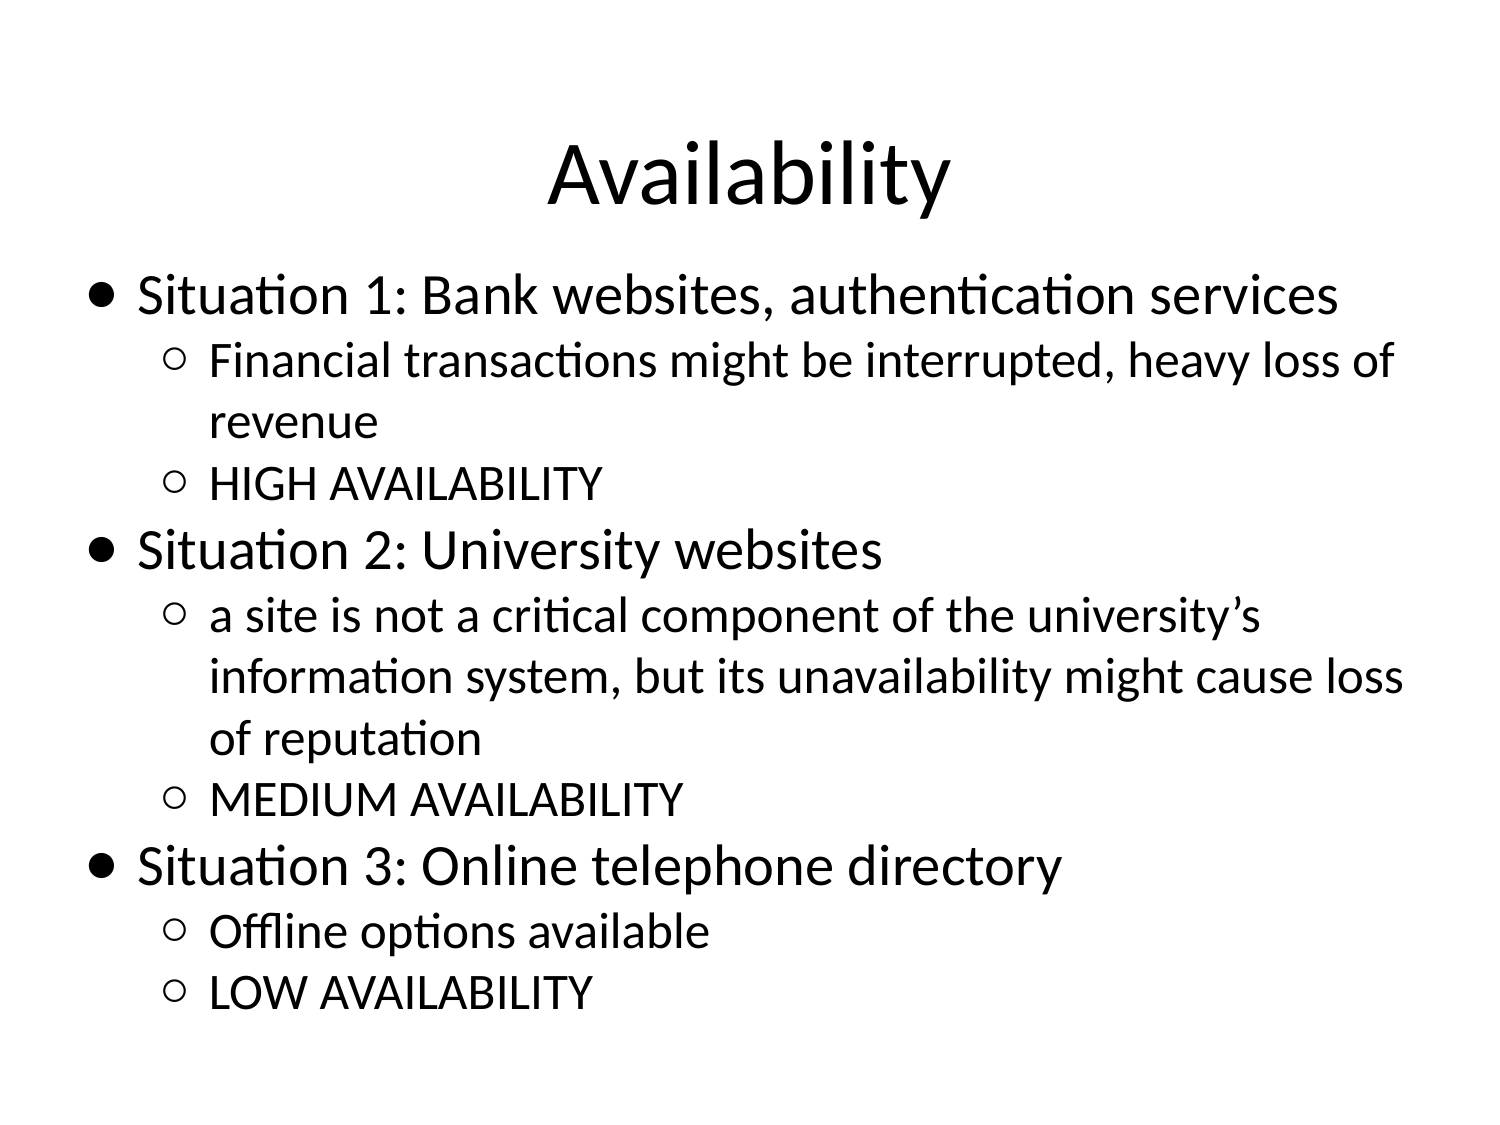

# Availability
Situation 1: Bank websites, authentication services
Financial transactions might be interrupted, heavy loss of revenue
HIGH AVAILABILITY
Situation 2: University websites
a site is not a critical component of the university’s information system, but its unavailability might cause loss of reputation
MEDIUM AVAILABILITY
Situation 3: Online telephone directory
Offline options available
LOW AVAILABILITY